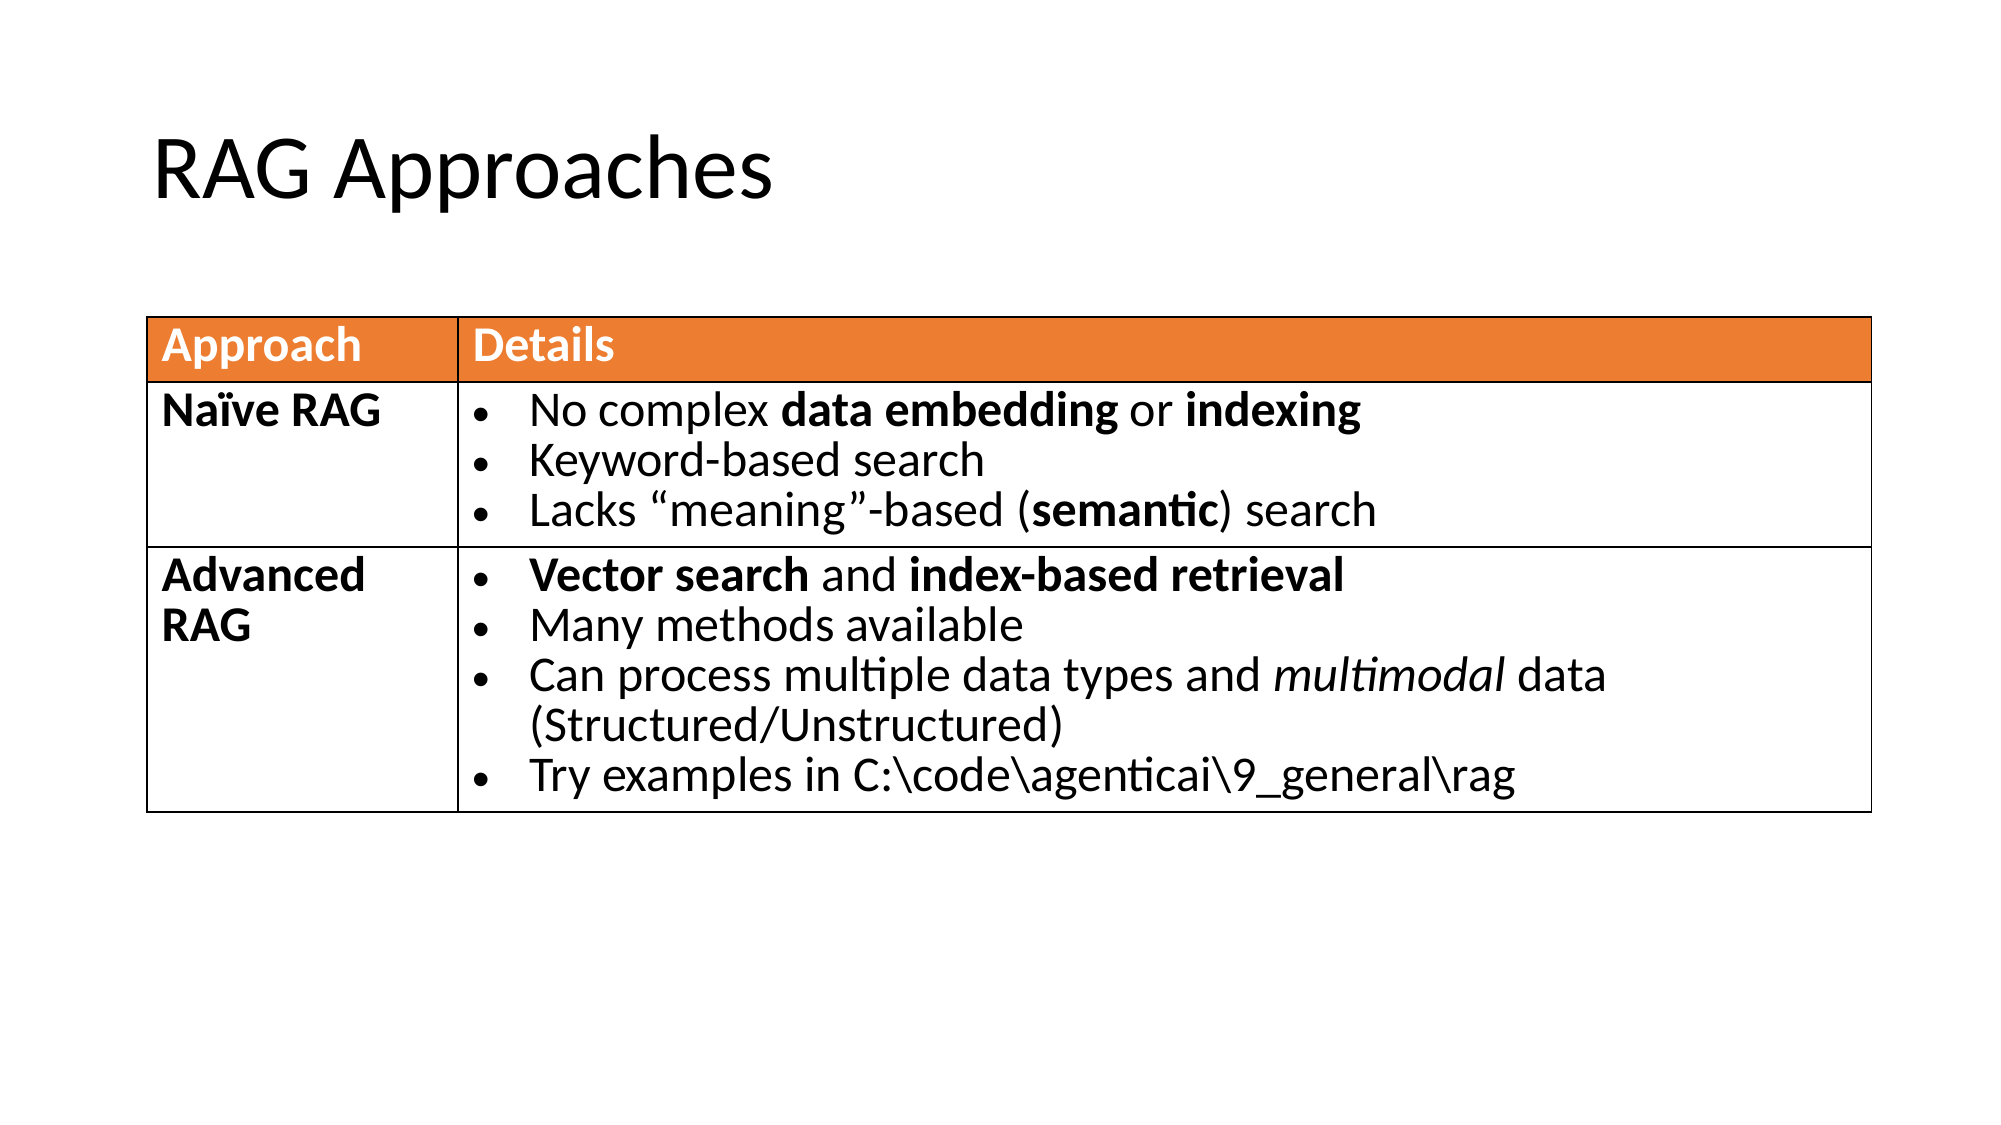

# RAG Approaches

| Approach | Details |
| --- | --- |
| Naïve RAG | No complex data embedding or indexing Keyword-based search Lacks “meaning”-based (semantic) search |
| Advanced RAG | Vector search and index-based retrieval Many methods available Can process multiple data types and multimodal data (Structured/Unstructured) Try examples in C:\code\agenticai\9\_general\rag |